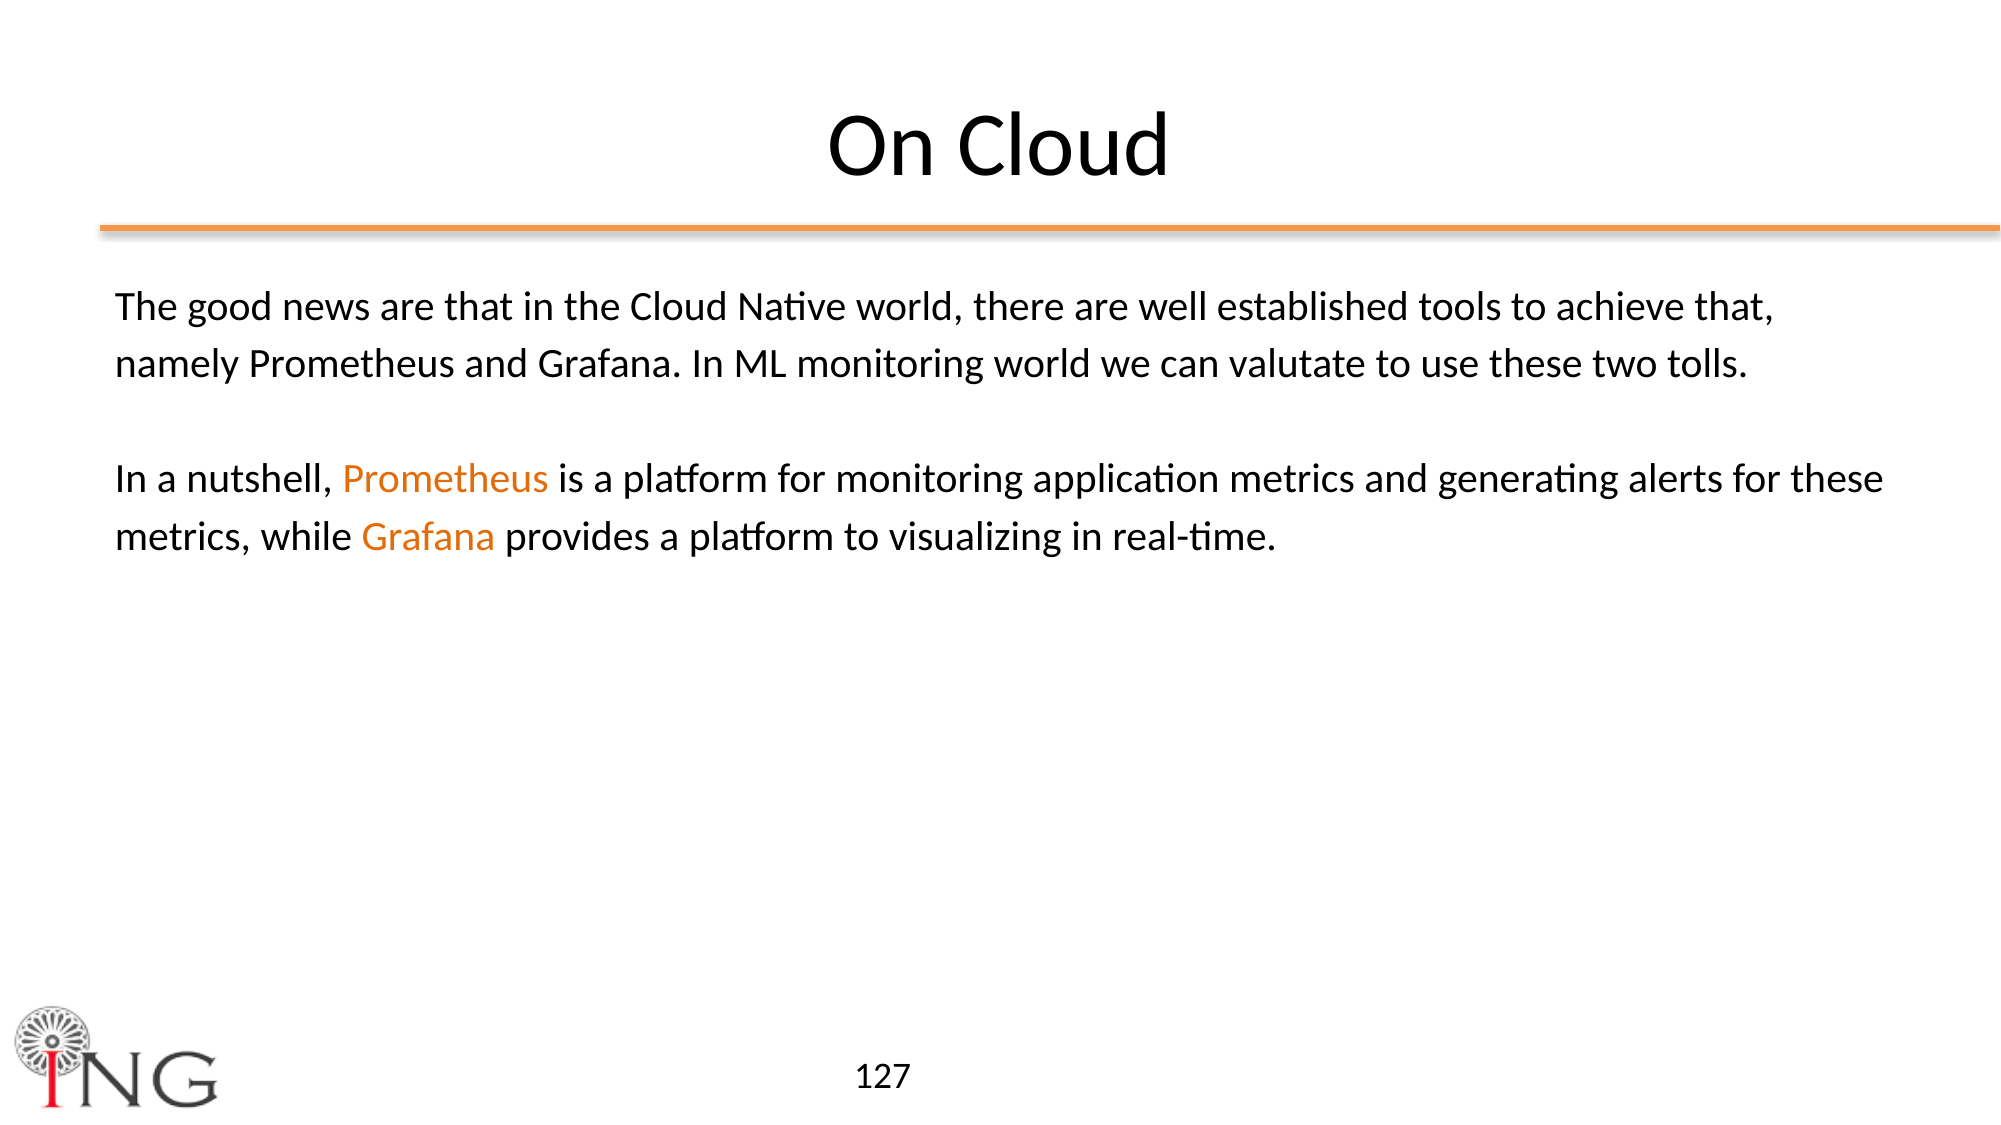

On Cloud
The good news are that in the Cloud Native world, there are well established tools to achieve that, namely Prometheus and Grafana. In ML monitoring world we can valutate to use these two tolls.

In a nutshell, Prometheus is a platform for monitoring application metrics and generating alerts for these metrics, while Grafana provides a platform to visualizing in real-time.
127